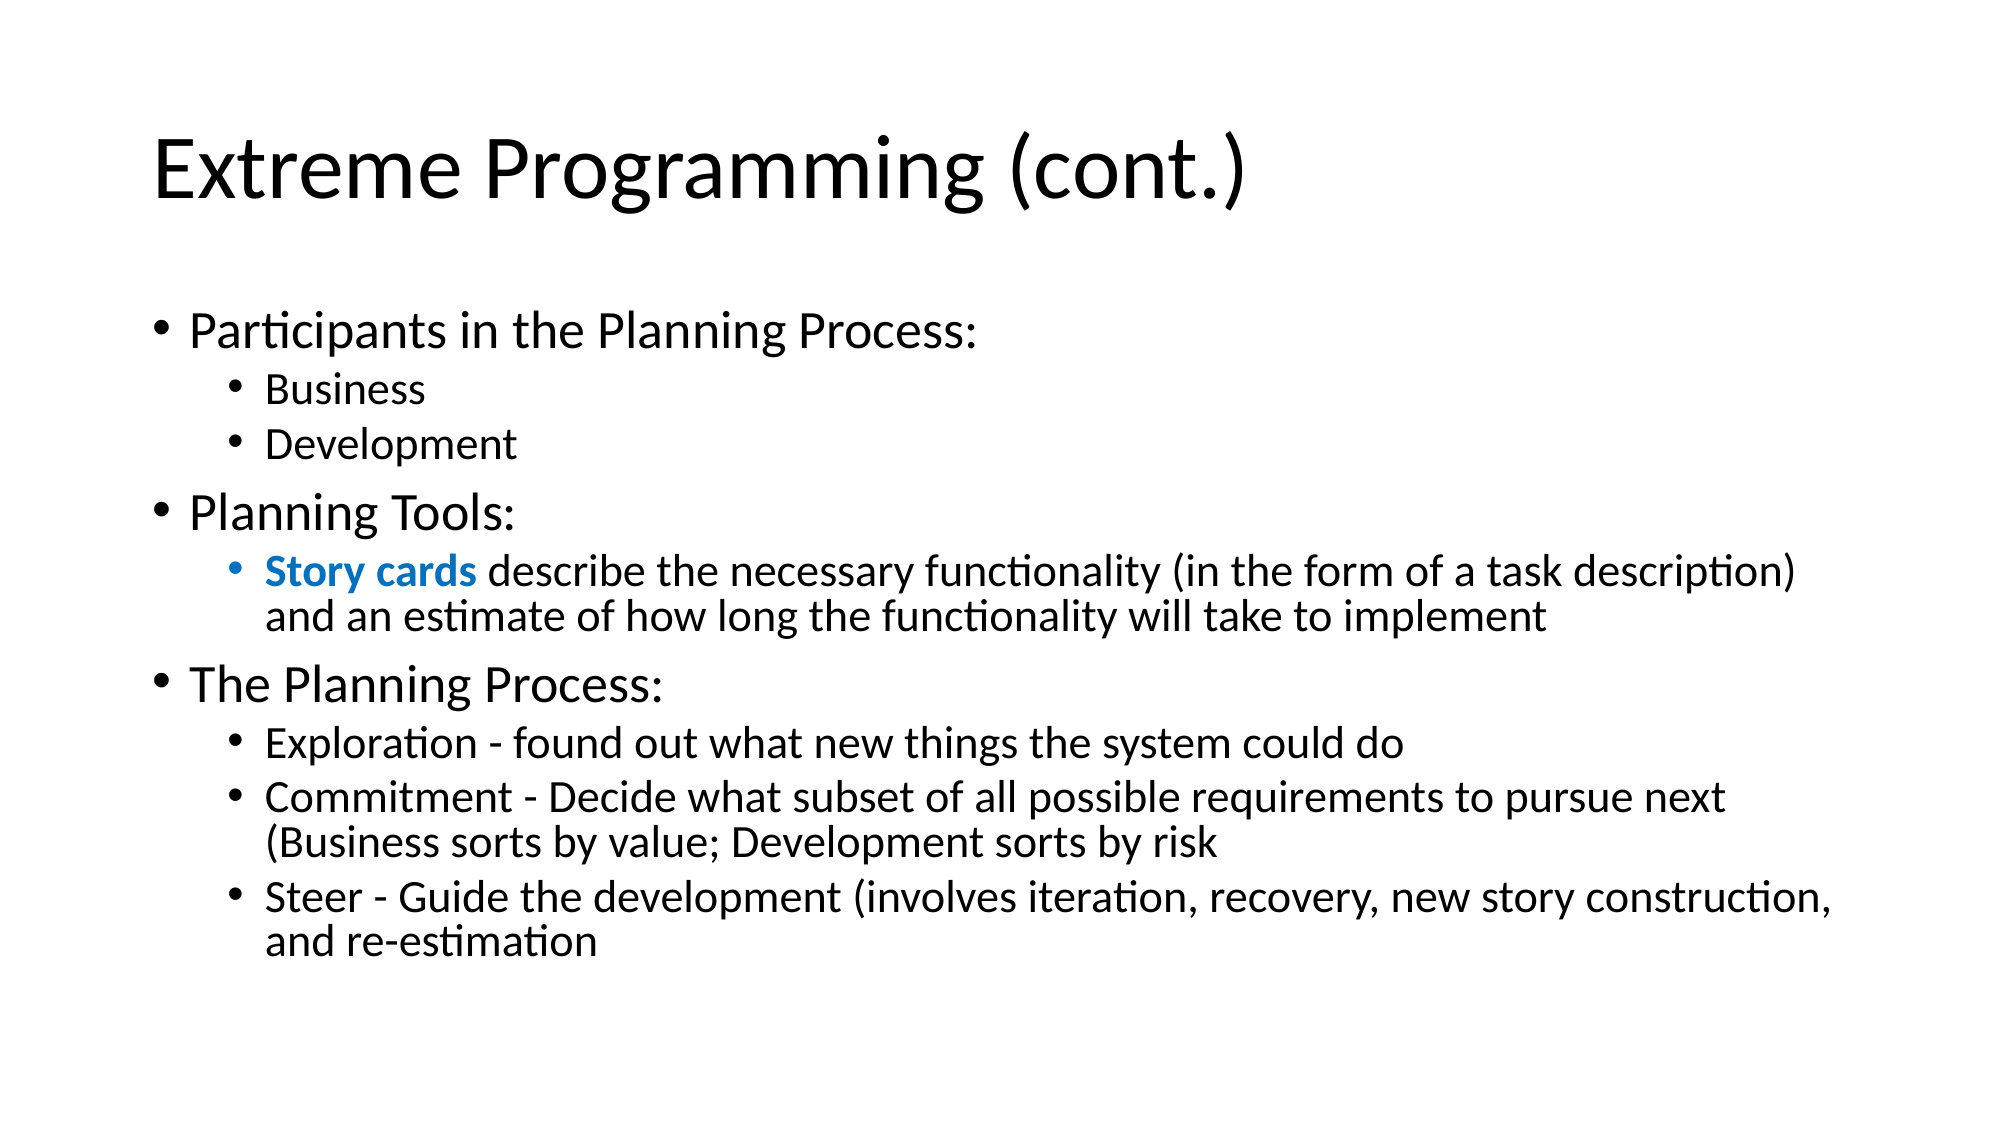

# Extreme Programming (cont.)
Participants in the Planning Process:
Business
Development
Planning Tools:
Story cards describe the necessary functionality (in the form of a task description) and an estimate of how long the functionality will take to implement
The Planning Process:
Exploration - found out what new things the system could do
Commitment - Decide what subset of all possible requirements to pursue next (Business sorts by value; Development sorts by risk
Steer - Guide the development (involves iteration, recovery, new story construction, and re-estimation